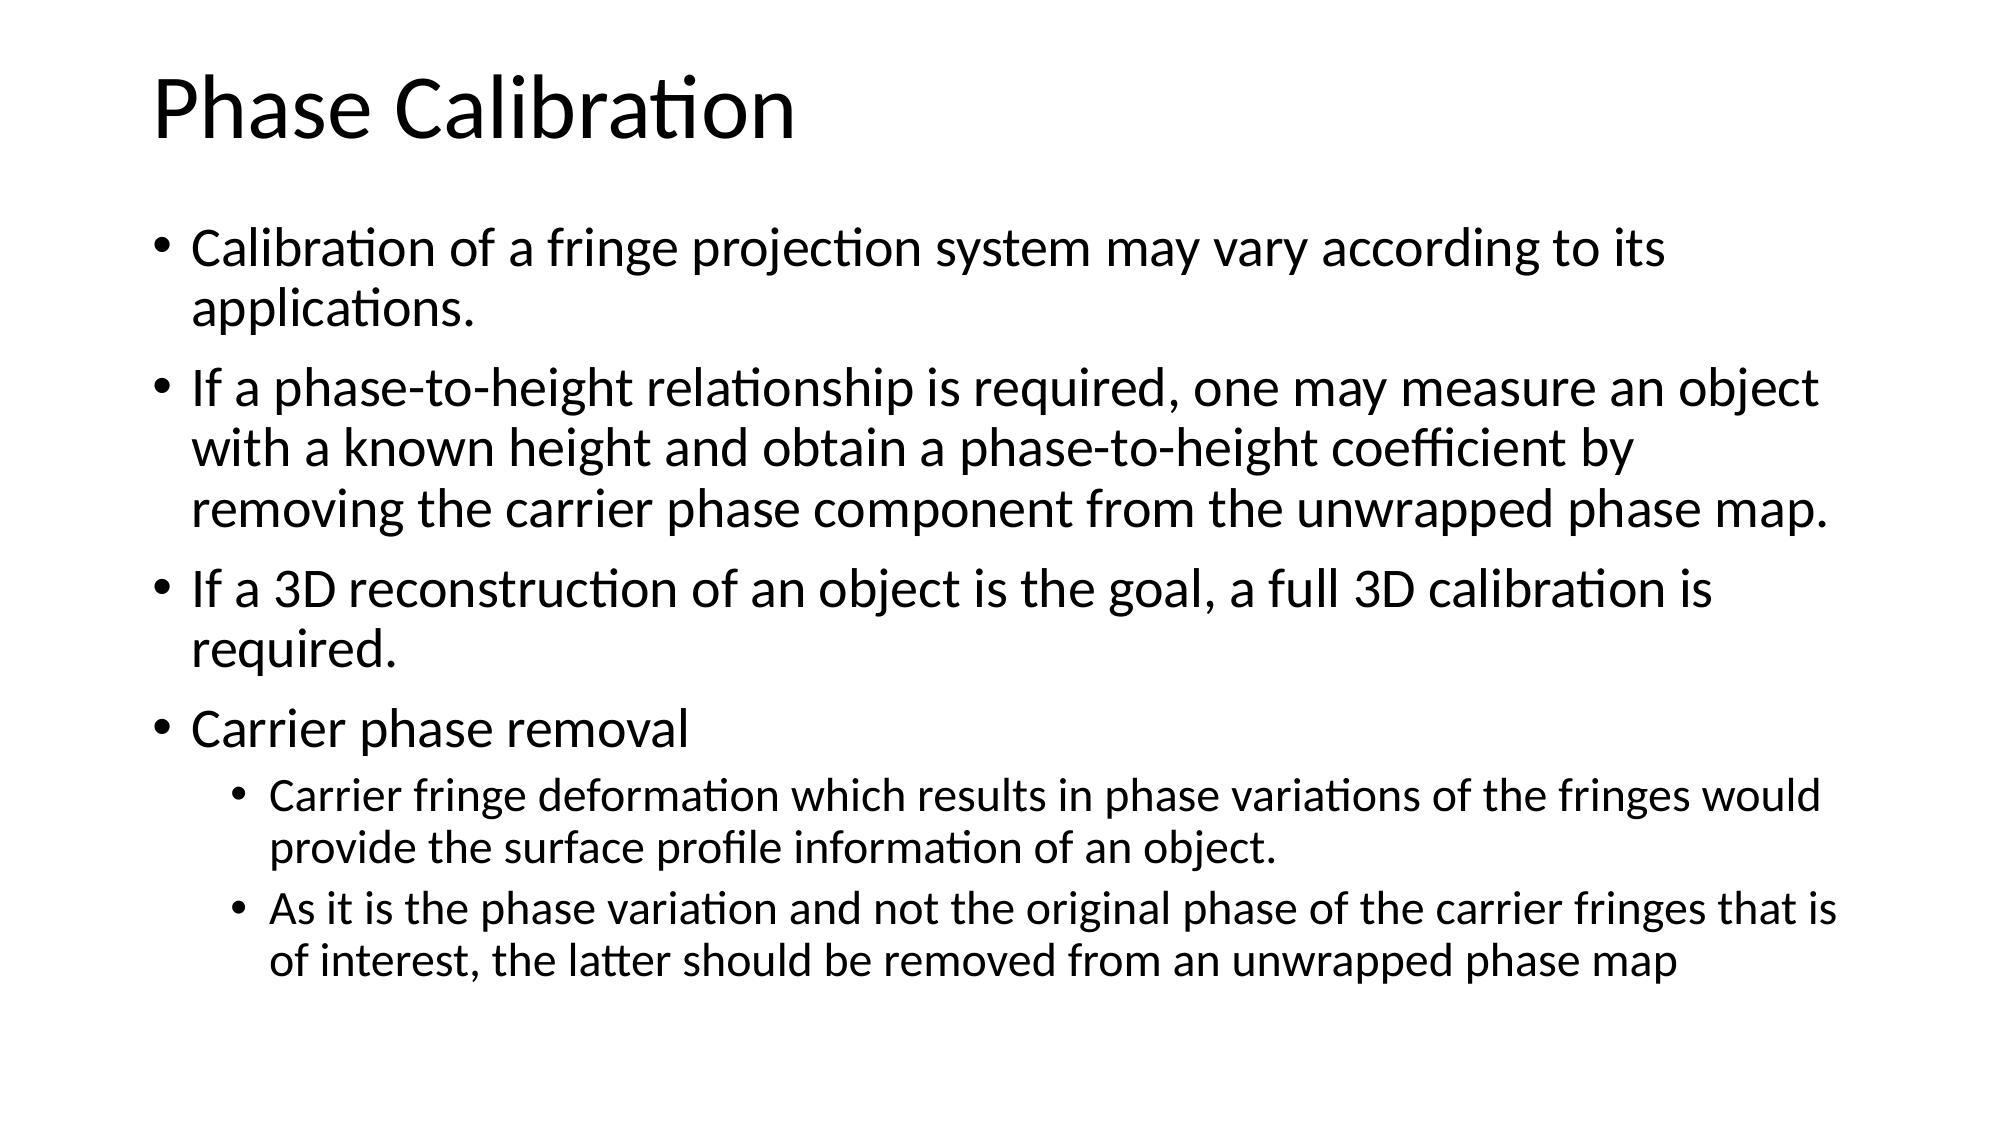

# Phase Calibration
Calibration of a fringe projection system may vary according to its applications.
If a phase-to-height relationship is required, one may measure an object with a known height and obtain a phase-to-height coefficient by removing the carrier phase component from the unwrapped phase map.
If a 3D reconstruction of an object is the goal, a full 3D calibration is required.
Carrier phase removal
Carrier fringe deformation which results in phase variations of the fringes would provide the surface profile information of an object.
As it is the phase variation and not the original phase of the carrier fringes that is of interest, the latter should be removed from an unwrapped phase map